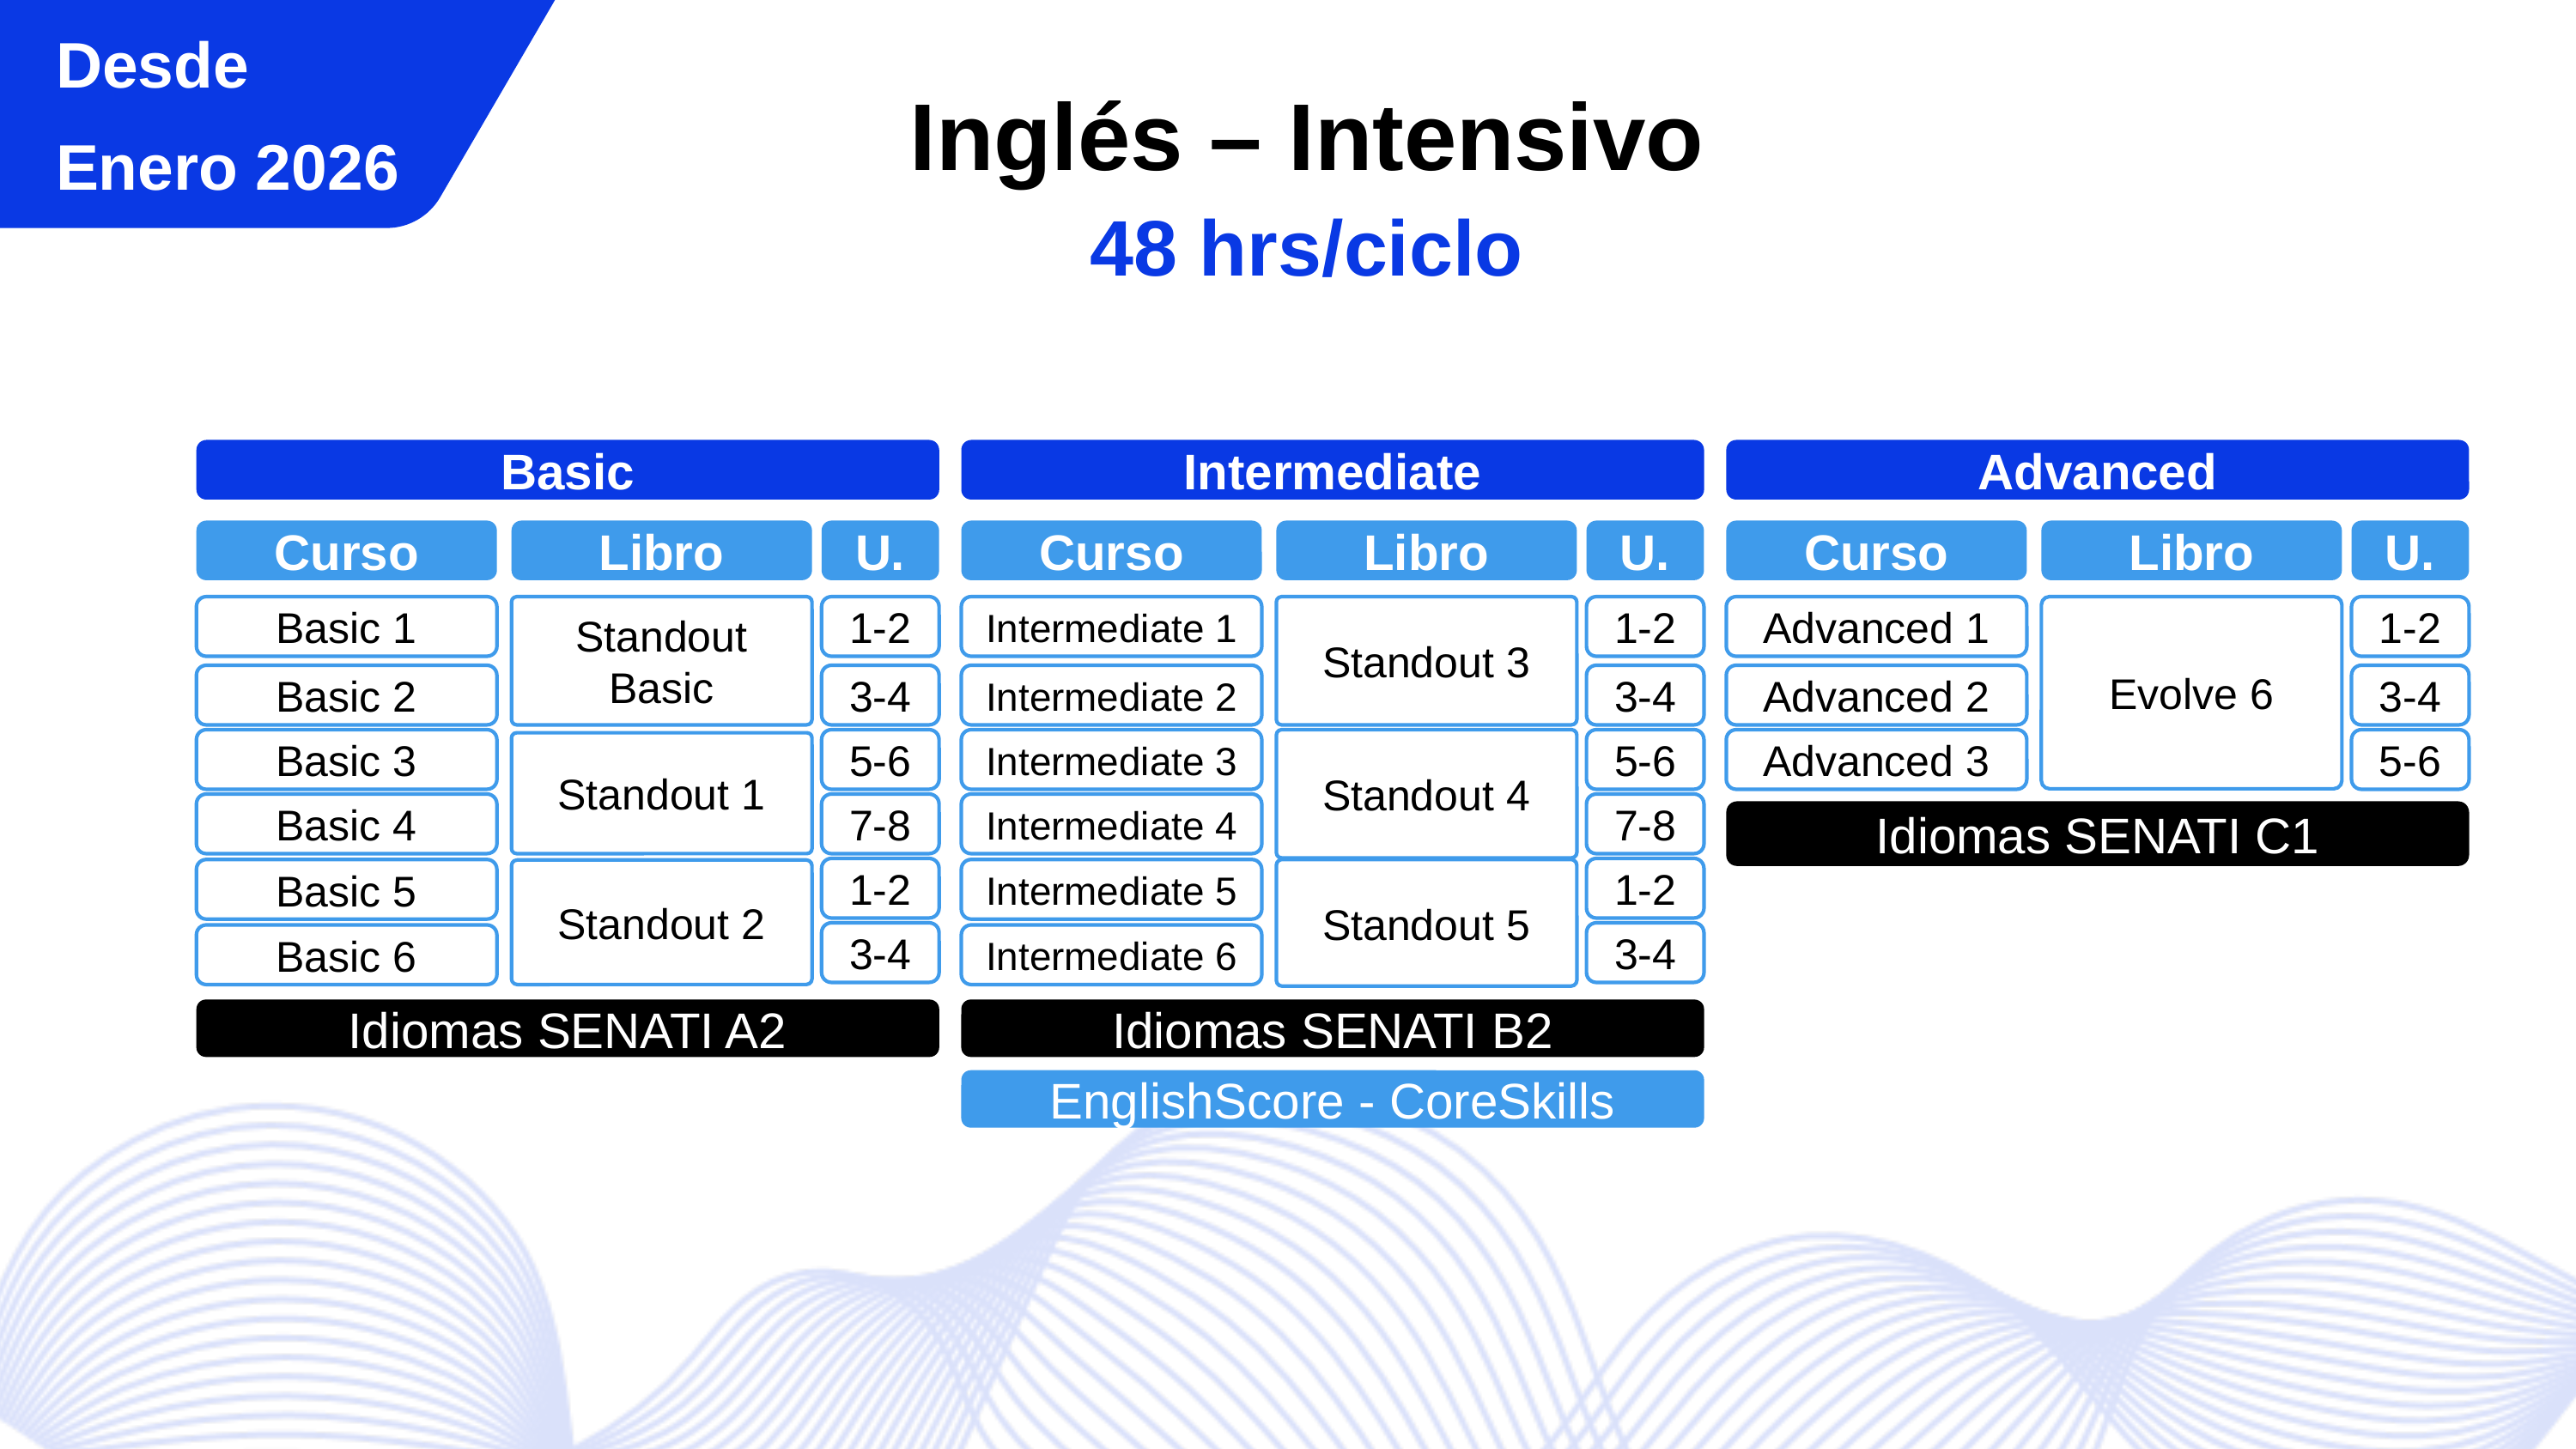

Desde
Enero 2026
Inglés – Intensivo
48 hrs/ciclo
Basic
Intermediate
Advanced
Curso
Libro
U.
Curso
Libro
U.
Curso
Libro
U.
Basic 1
Standout Basic
1-2
Intermediate 1
Standout 3
1-2
Advanced 1
Evolve 6
1-2
Basic 2
3-4
Intermediate 2
3-4
Advanced 2
3-4
5-6
Intermediate 3
5-6
Advanced 3
5-6
Basic 3
Standout 4
Standout 1
Basic 4
7-8
Intermediate 4
7-8
Idiomas SENATI C1
1-2
1-2
Basic 5
Intermediate 5
Standout 5
Standout 2
3-4
3-4
Basic 6
Intermediate 6
Idiomas SENATI A2
Idiomas SENATI B2

EnglishScore - CoreSkills